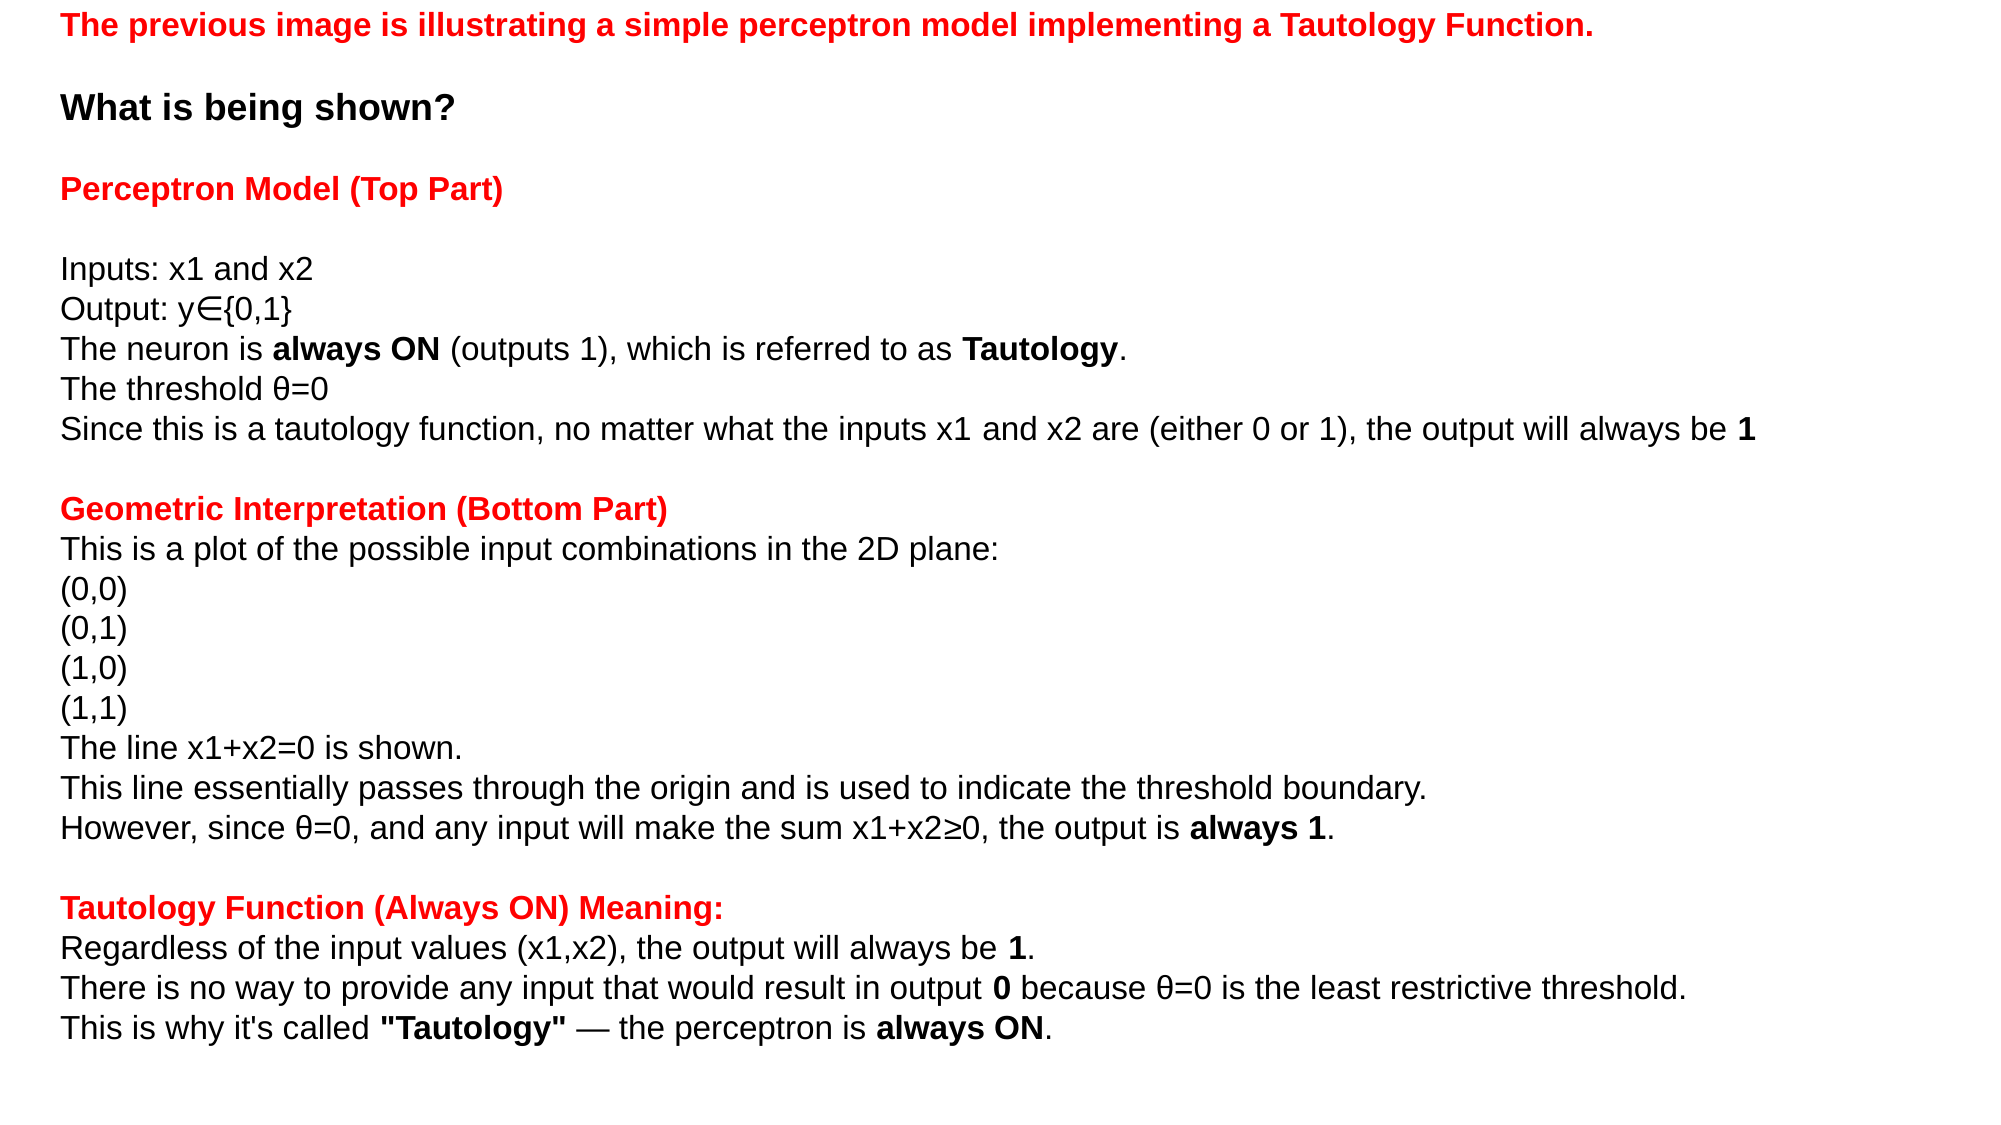

The previous image is illustrating a simple perceptron model implementing a Tautology Function.

What is being shown?

Perceptron Model (Top Part)

Inputs: x1​ and x2​
Output: y∈{0,1}
The neuron is always ON (outputs 1), which is referred to as Tautology.
The threshold θ=0
Since this is a tautology function, no matter what the inputs x1​ and x2​ are (either 0 or 1), the output will always be 1

Geometric Interpretation (Bottom Part)
This is a plot of the possible input combinations in the 2D plane:
(0,0)
(0,1)
(1,0)
(1,1)
The line x1+x2=0 is shown.
This line essentially passes through the origin and is used to indicate the threshold boundary.
However, since θ=0, and any input will make the sum x1+x2​≥0, the output is always 1.

Tautology Function (Always ON) Meaning:
Regardless of the input values (x1,x2), the output will always be 1.
There is no way to provide any input that would result in output 0 because θ=0 is the least restrictive threshold.
This is why it's called "Tautology" — the perceptron is always ON.